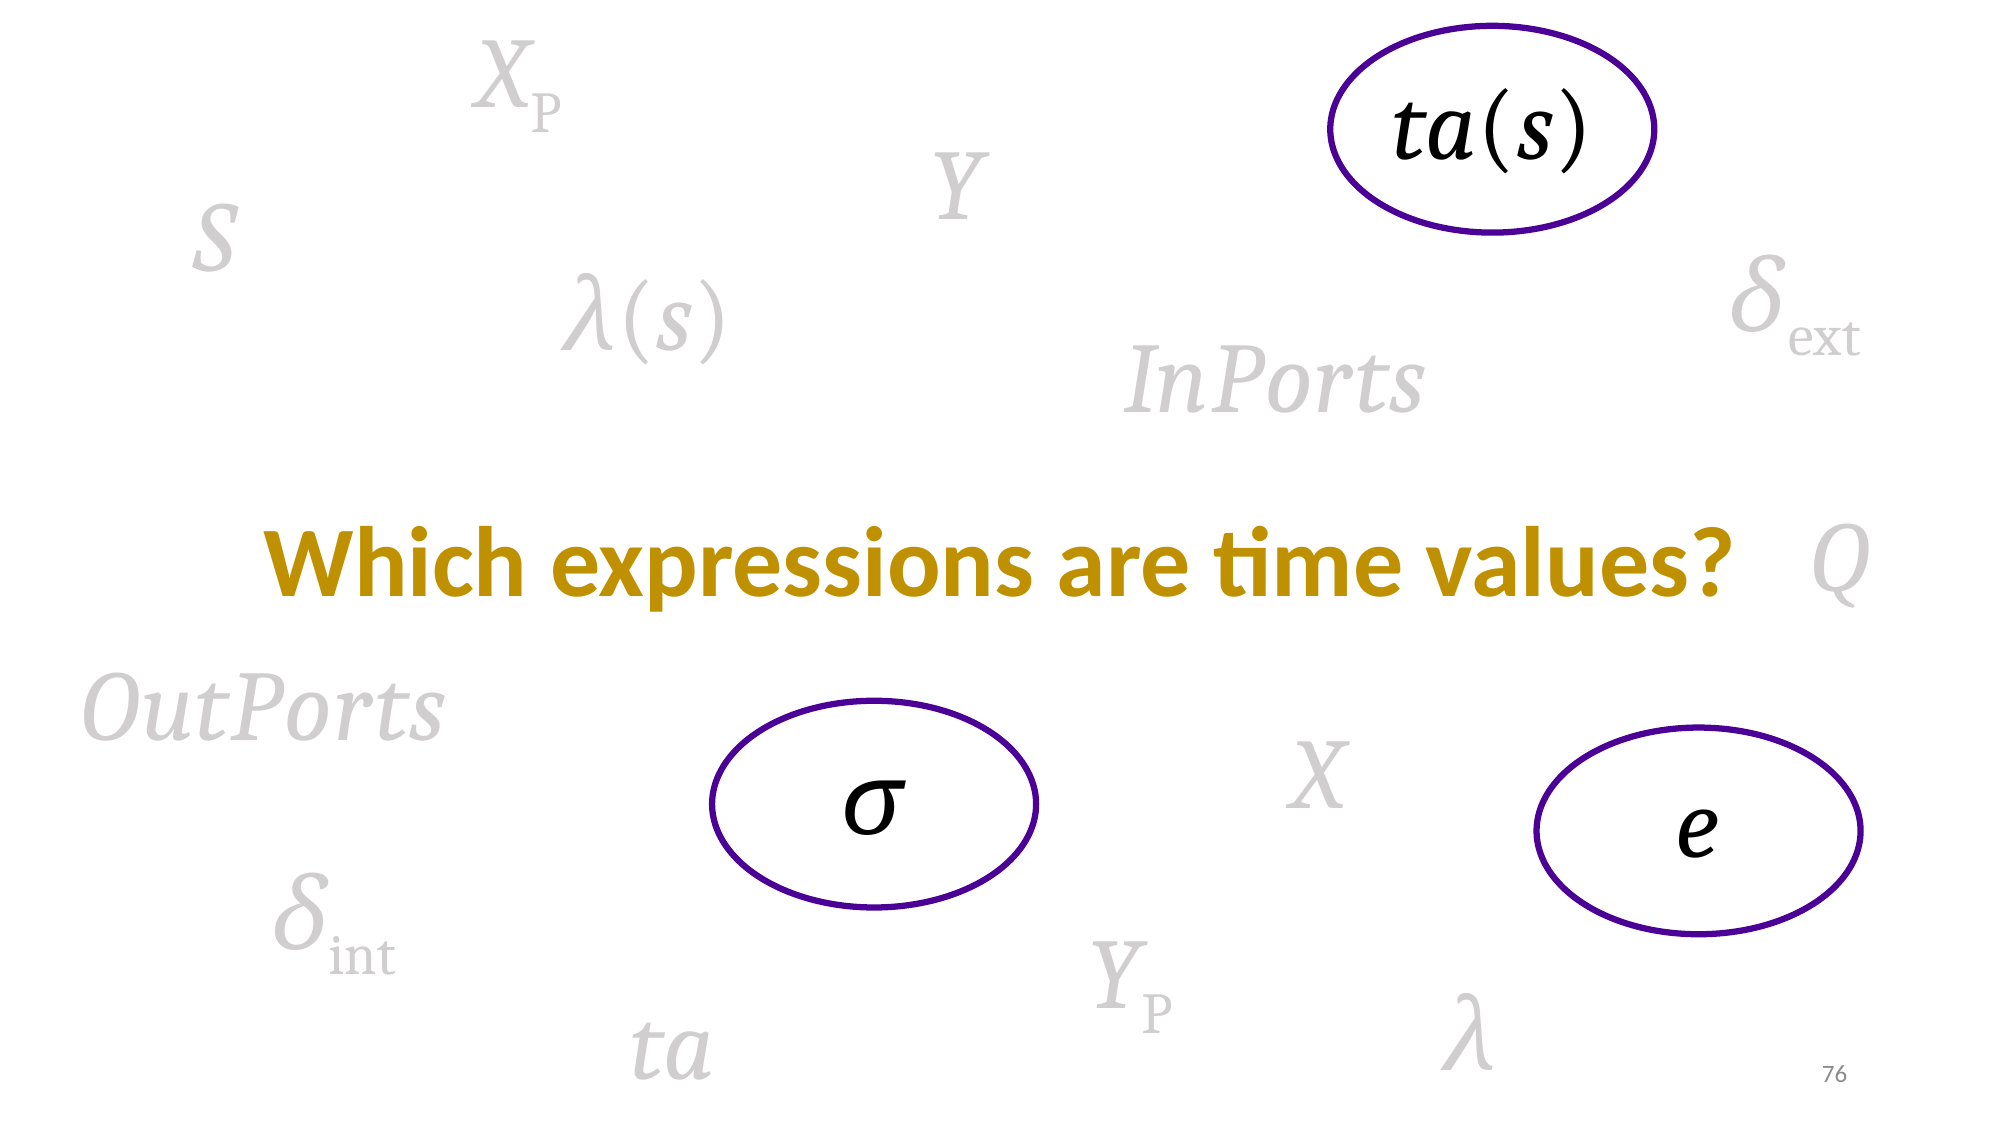

XP

ta(s)
Y
S
δext
λ(s)
InPorts
Which expressions are time values?
Q
OutPorts

X
σ

e
δint
YP
λ
ta
76